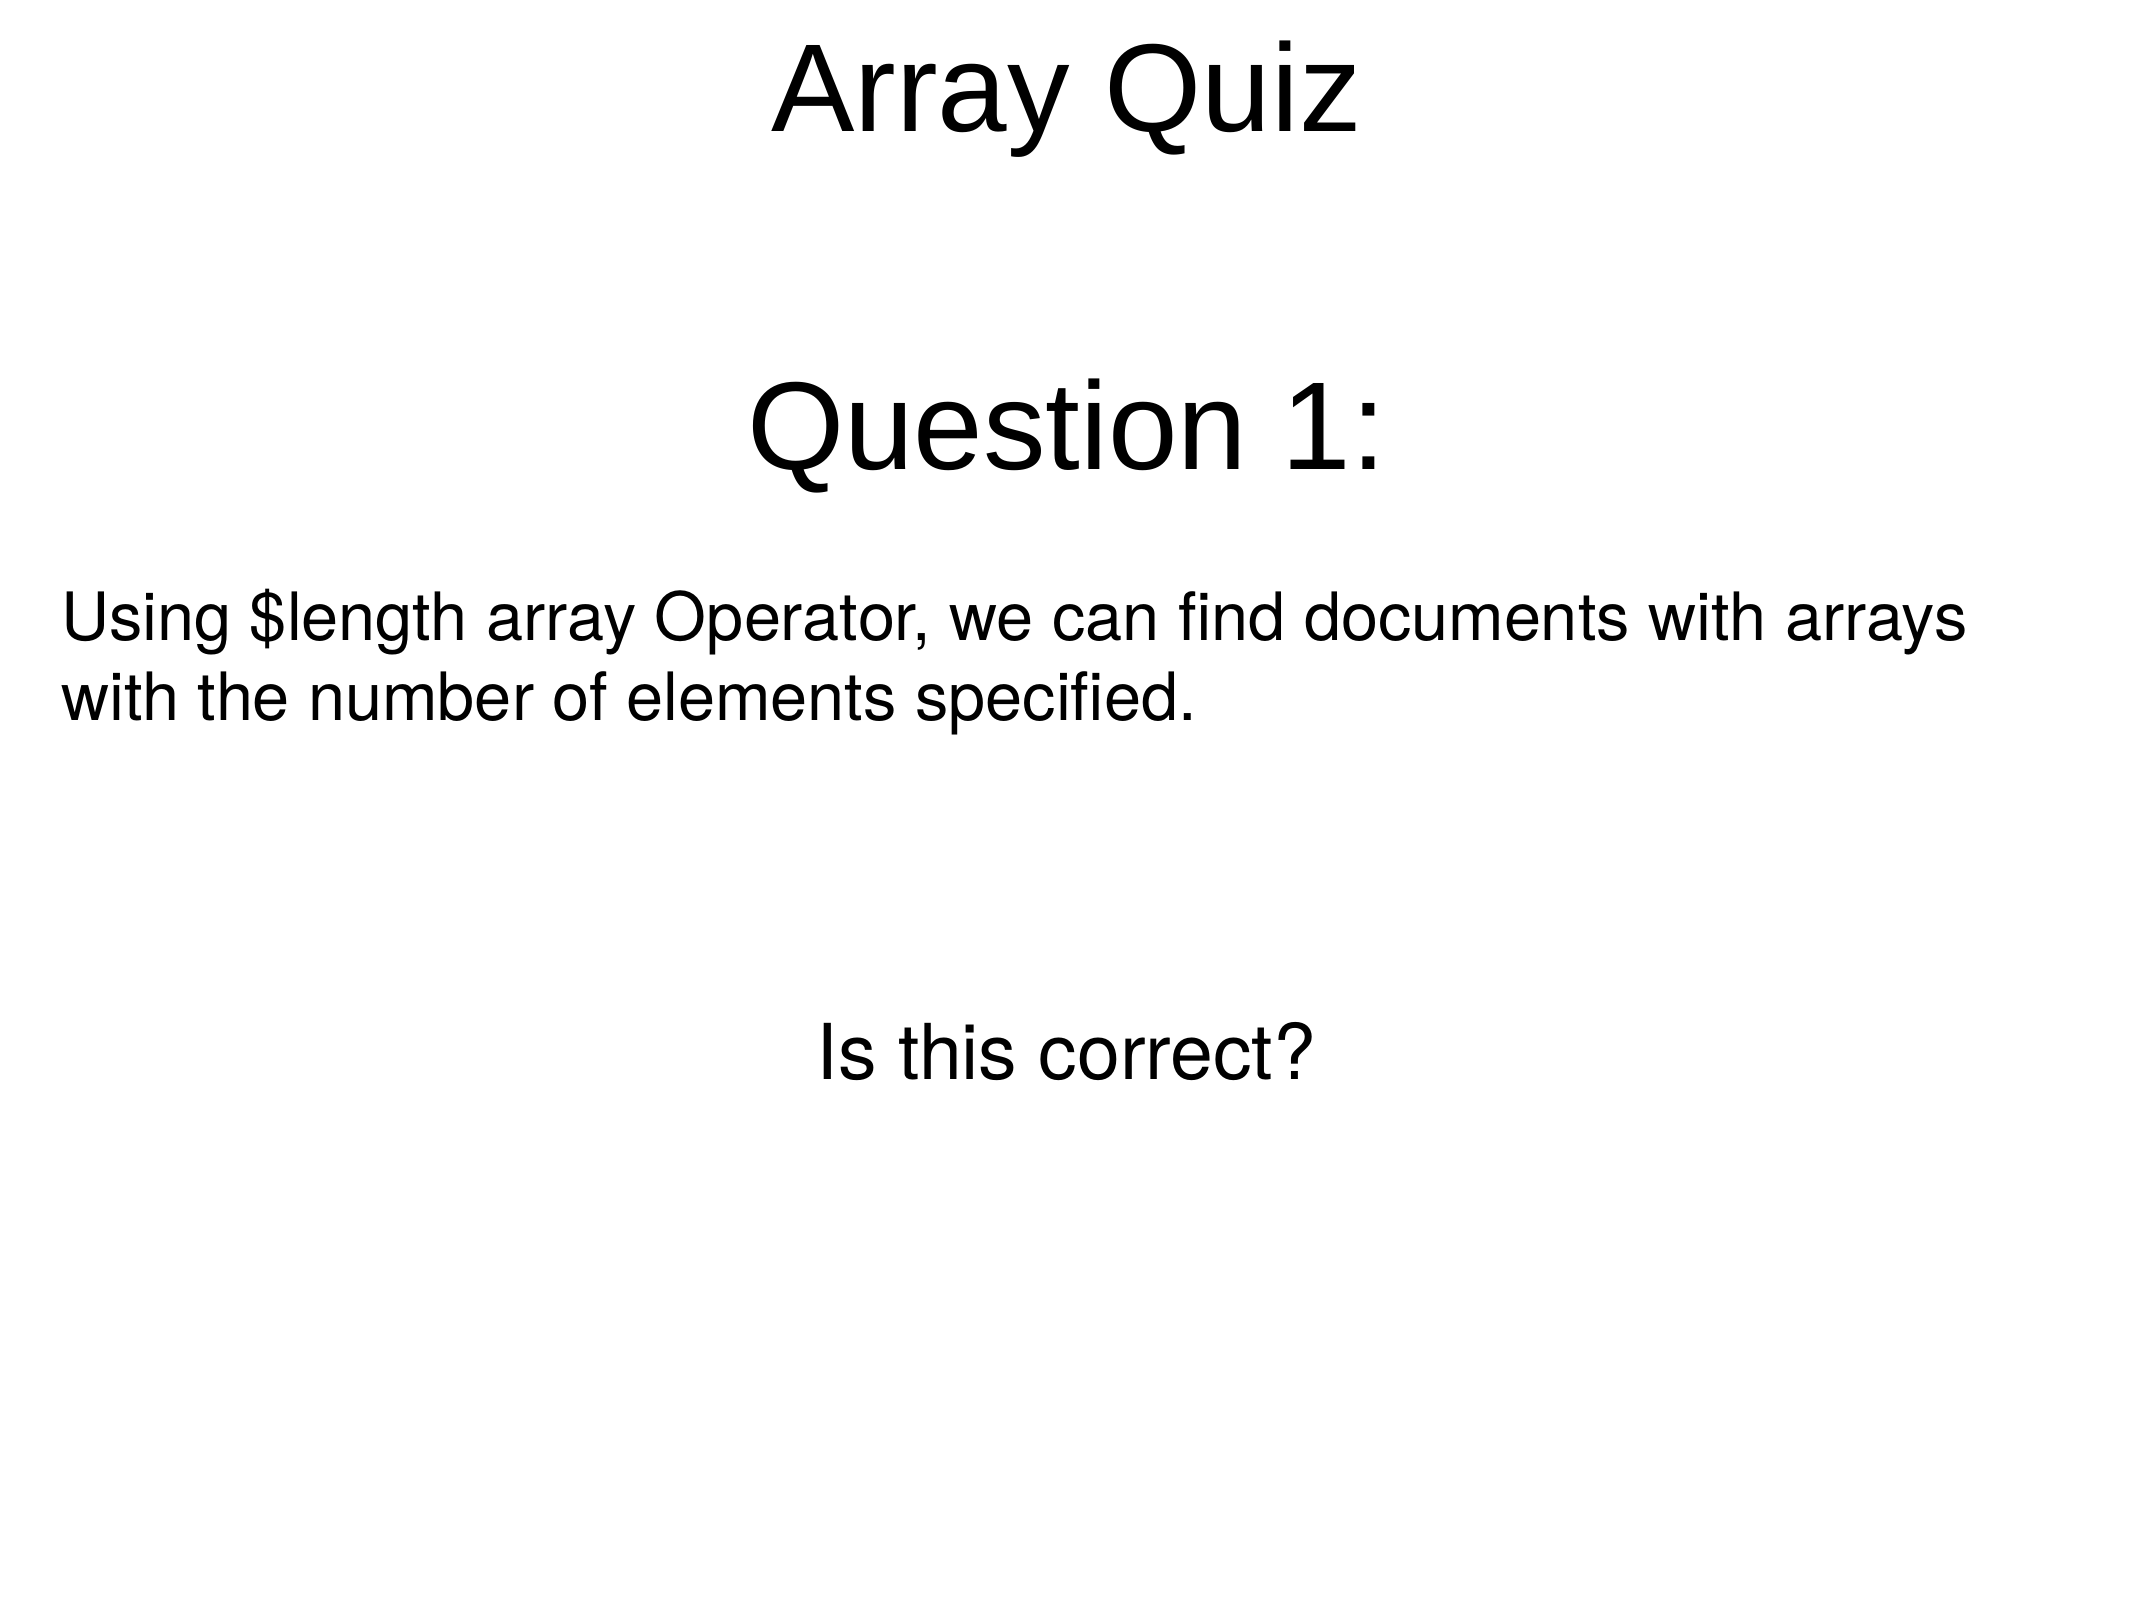

Array Quiz
Question 1:
Using $length array Operator, we can find documents with arrays with the number of elements specified.
Is this correct?